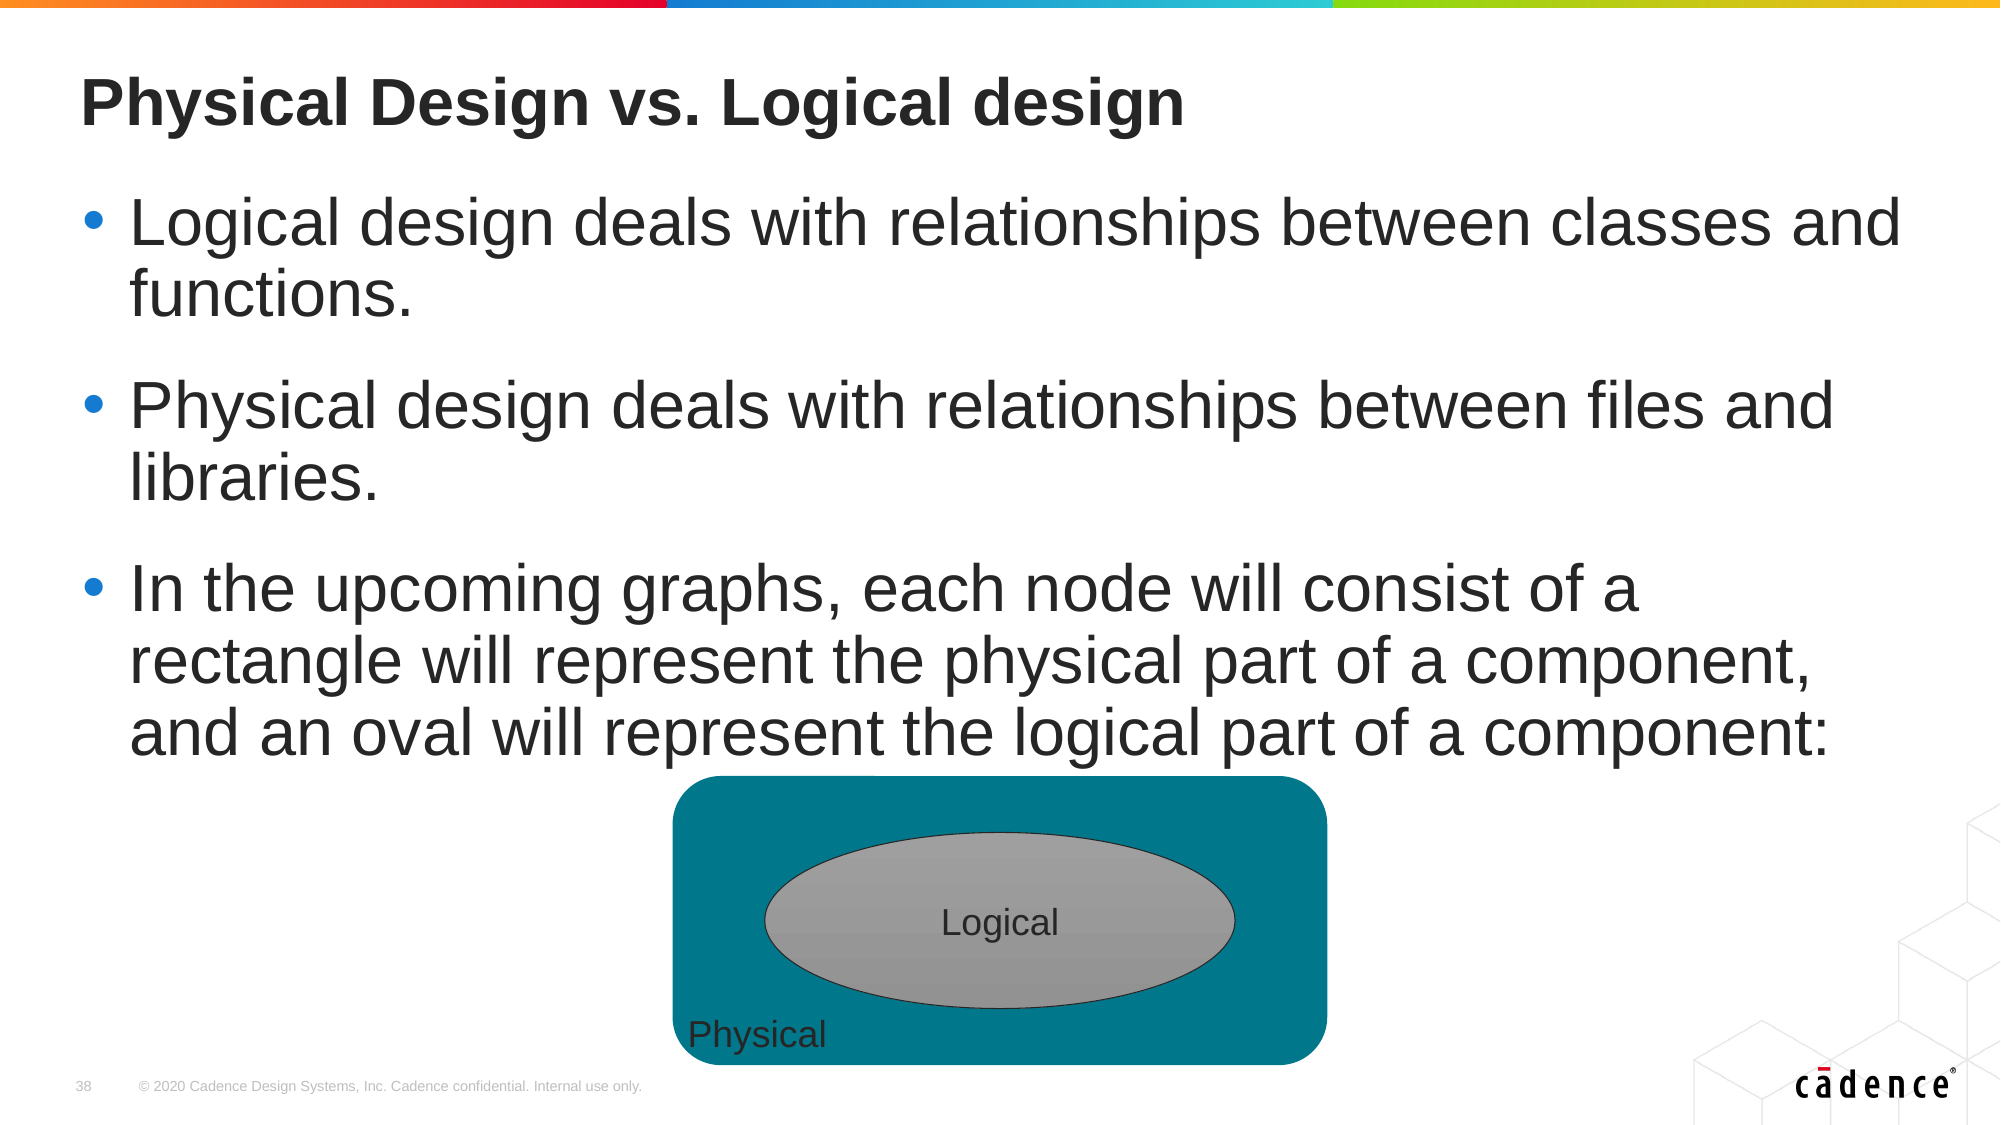

# Physical Design vs. Logical design
Logical design deals with relationships between classes and functions.
Physical design deals with relationships between files and libraries.
In the upcoming graphs, each node will consist of a rectangle will represent the physical part of a component, and an oval will represent the logical part of a component:

Logical
Physical